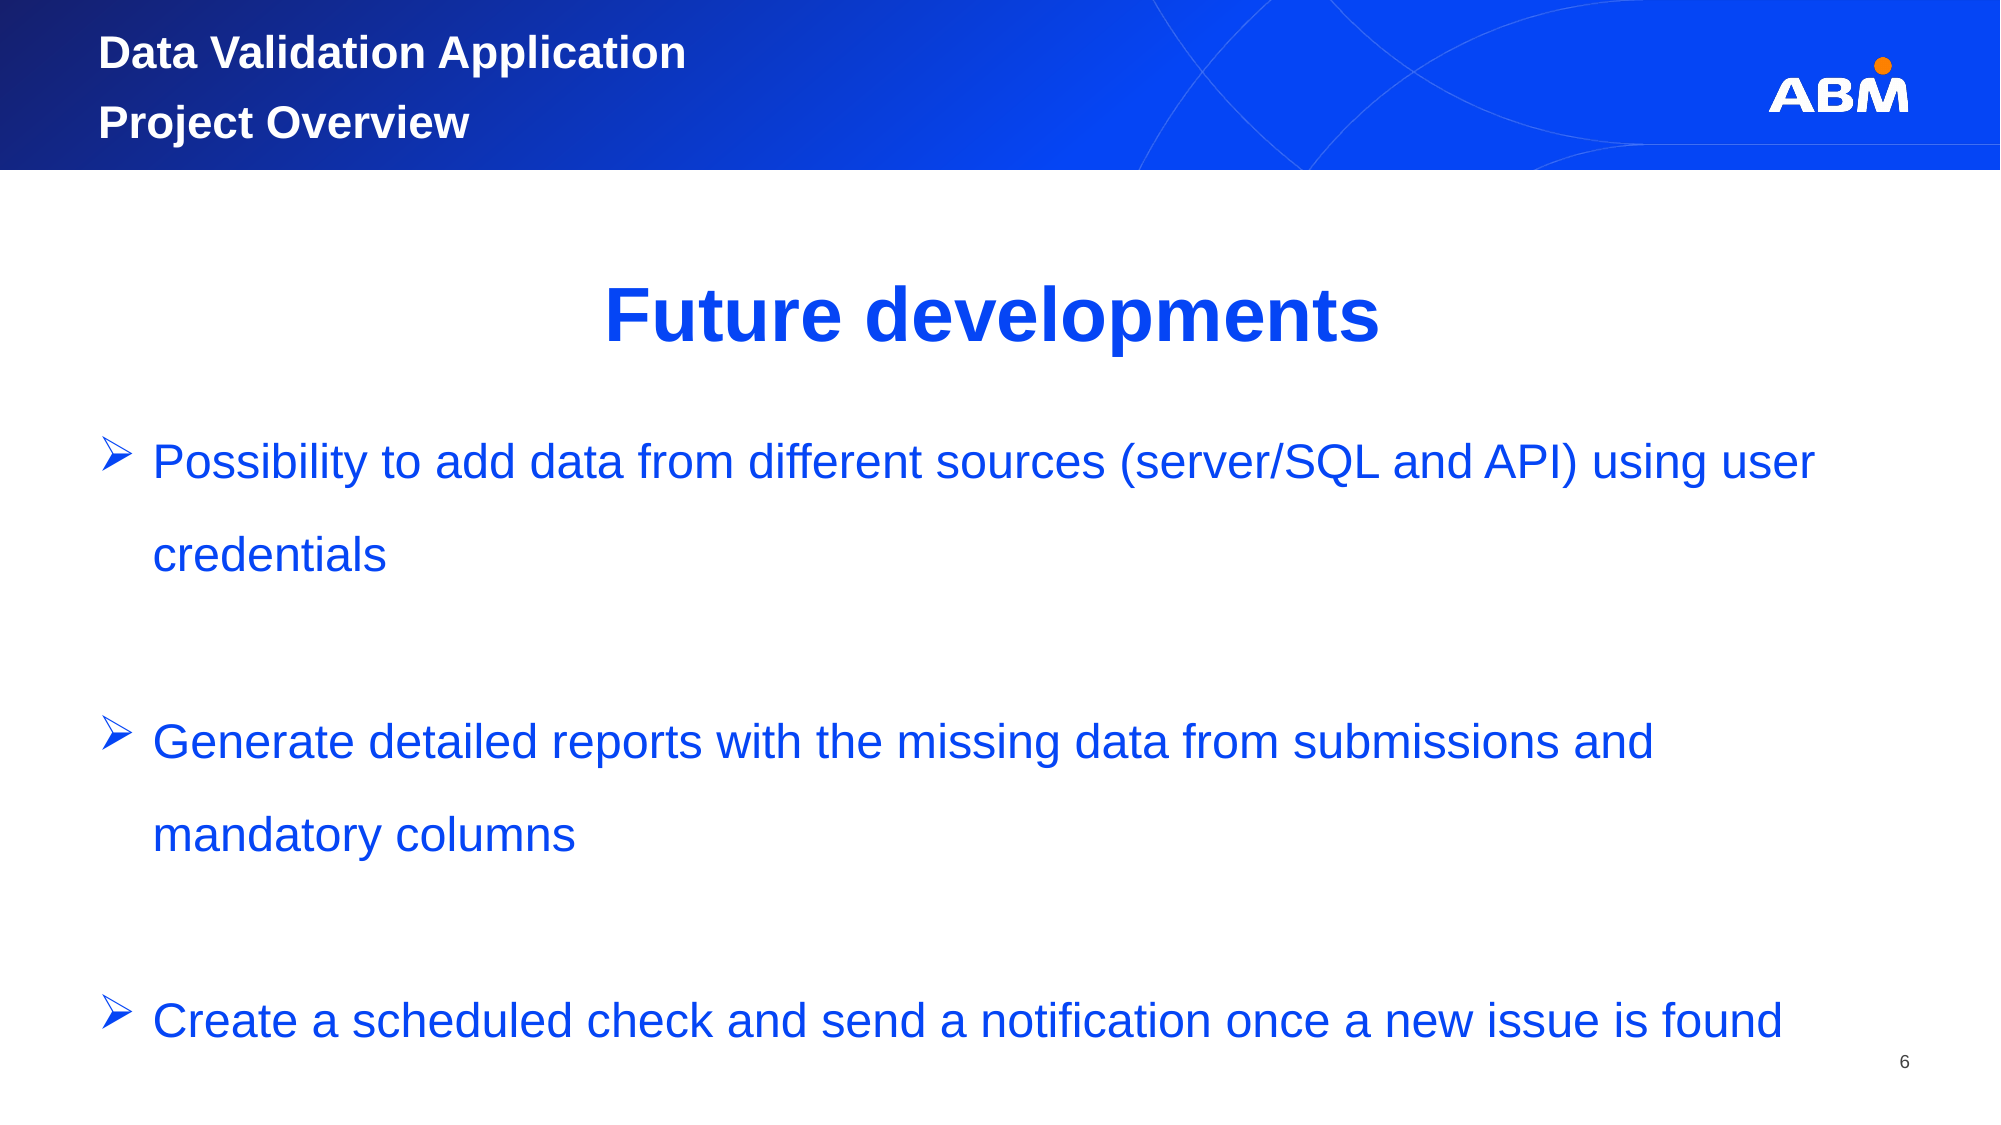

Data Validation Application
Project Overview
Future developments

Possibility to add data from different sources (server/SQL and API) using user credentials

Generate detailed reports with the missing data from submissions and mandatory columns

Create a scheduled check and send a notification once a new issue is found